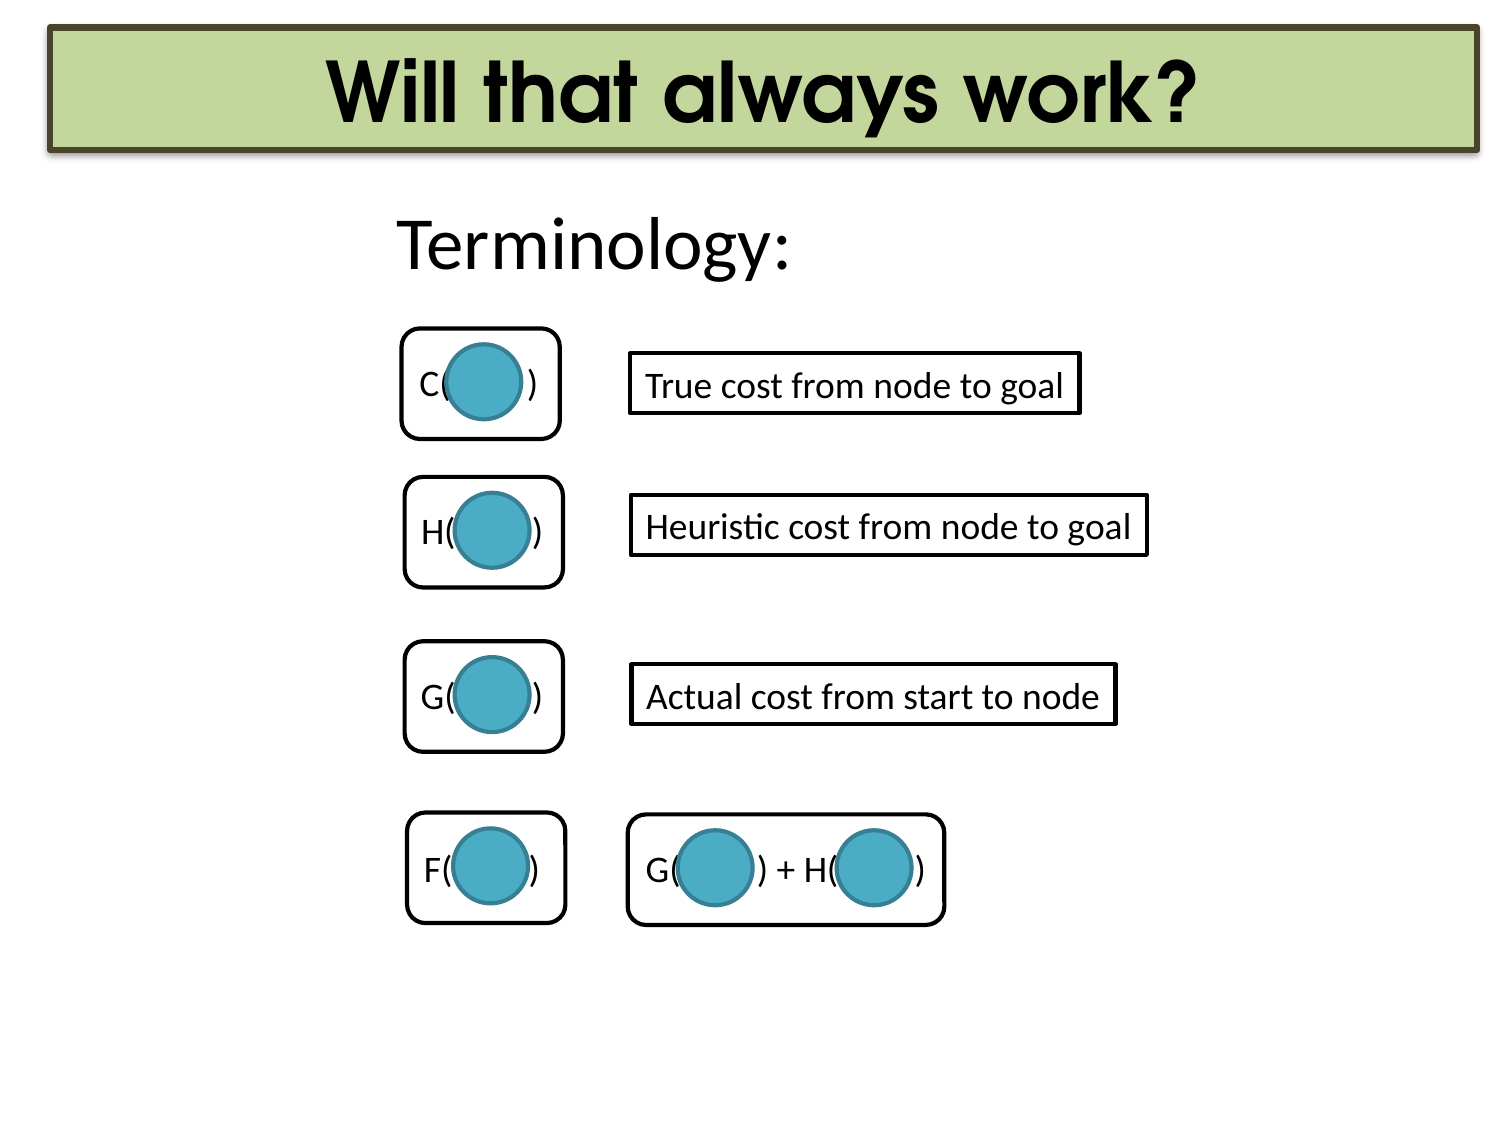

Will that always work?
Terminology:

C(         )
True cost from node to goal

Heuristic cost from node to goal
H(         )

G(         )
Actual cost from start to node

F(         )
G(         ) + H(         )